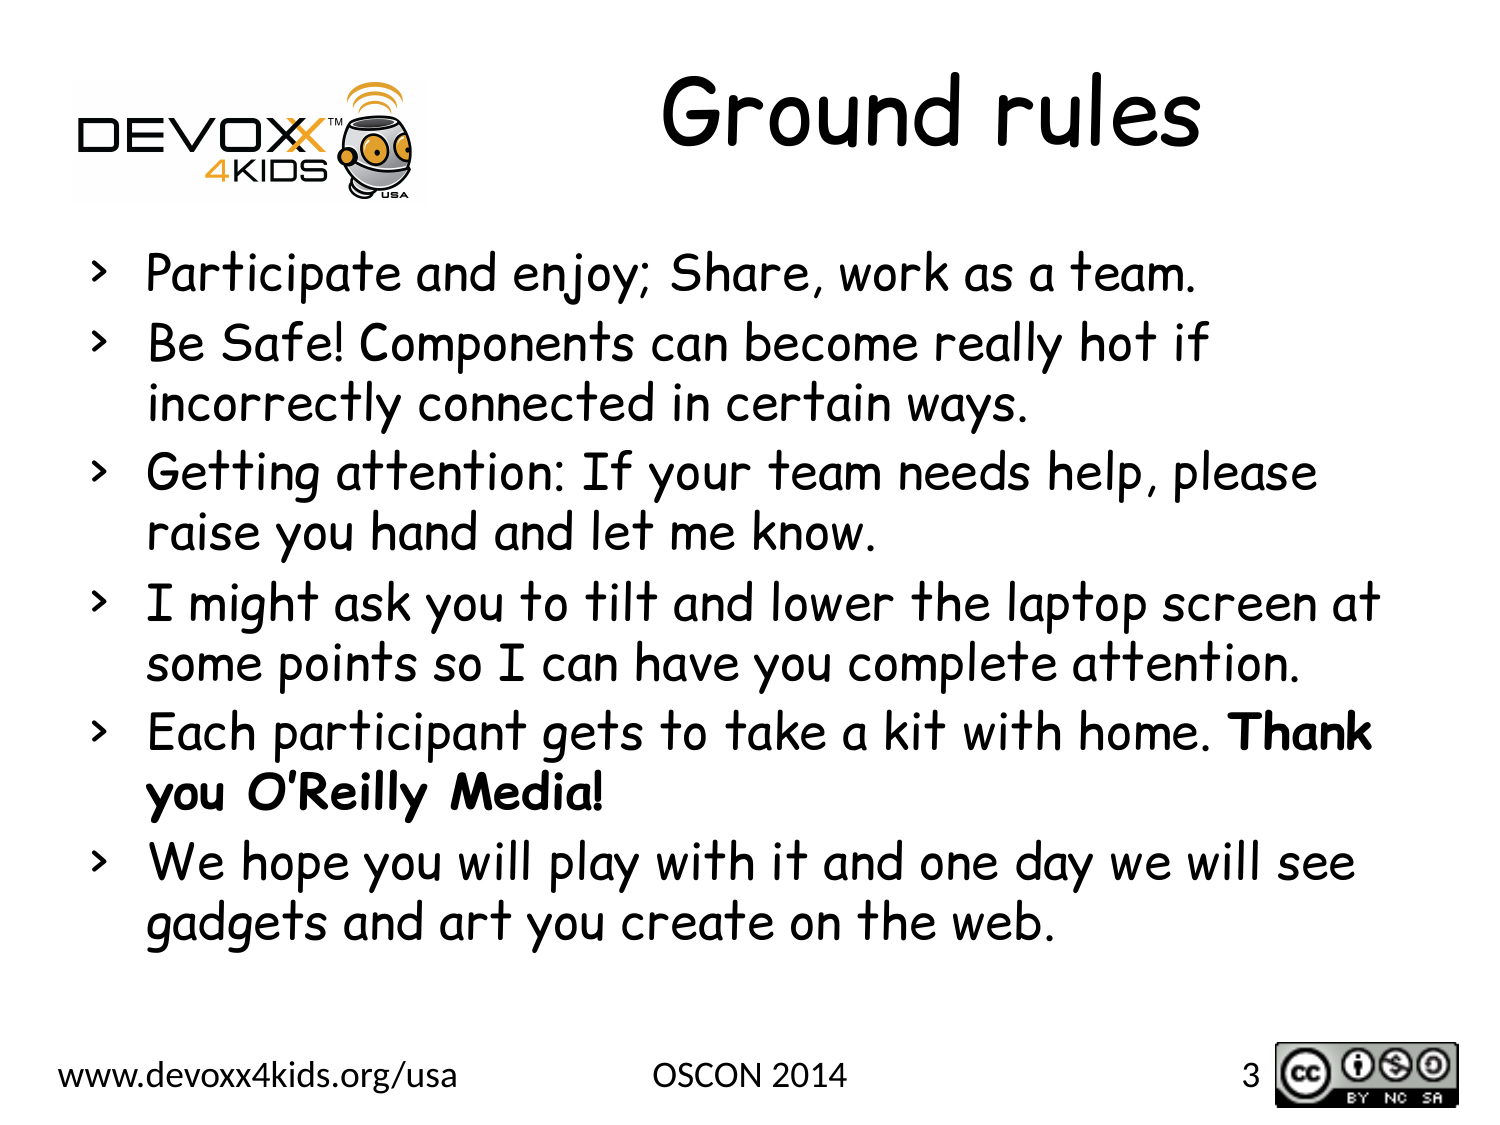

# Ground rules
Participate and enjoy; Share, work as a team.
Be Safe! Components can become really hot if incorrectly connected in certain ways.
Getting attention: If your team needs help, please raise you hand and let me know.
I might ask you to tilt and lower the laptop screen at some points so I can have you complete attention.
Each participant gets to take a kit with home. Thank you O’Reilly Media!
We hope you will play with it and one day we will see gadgets and art you create on the web.
OSCON 2014
3